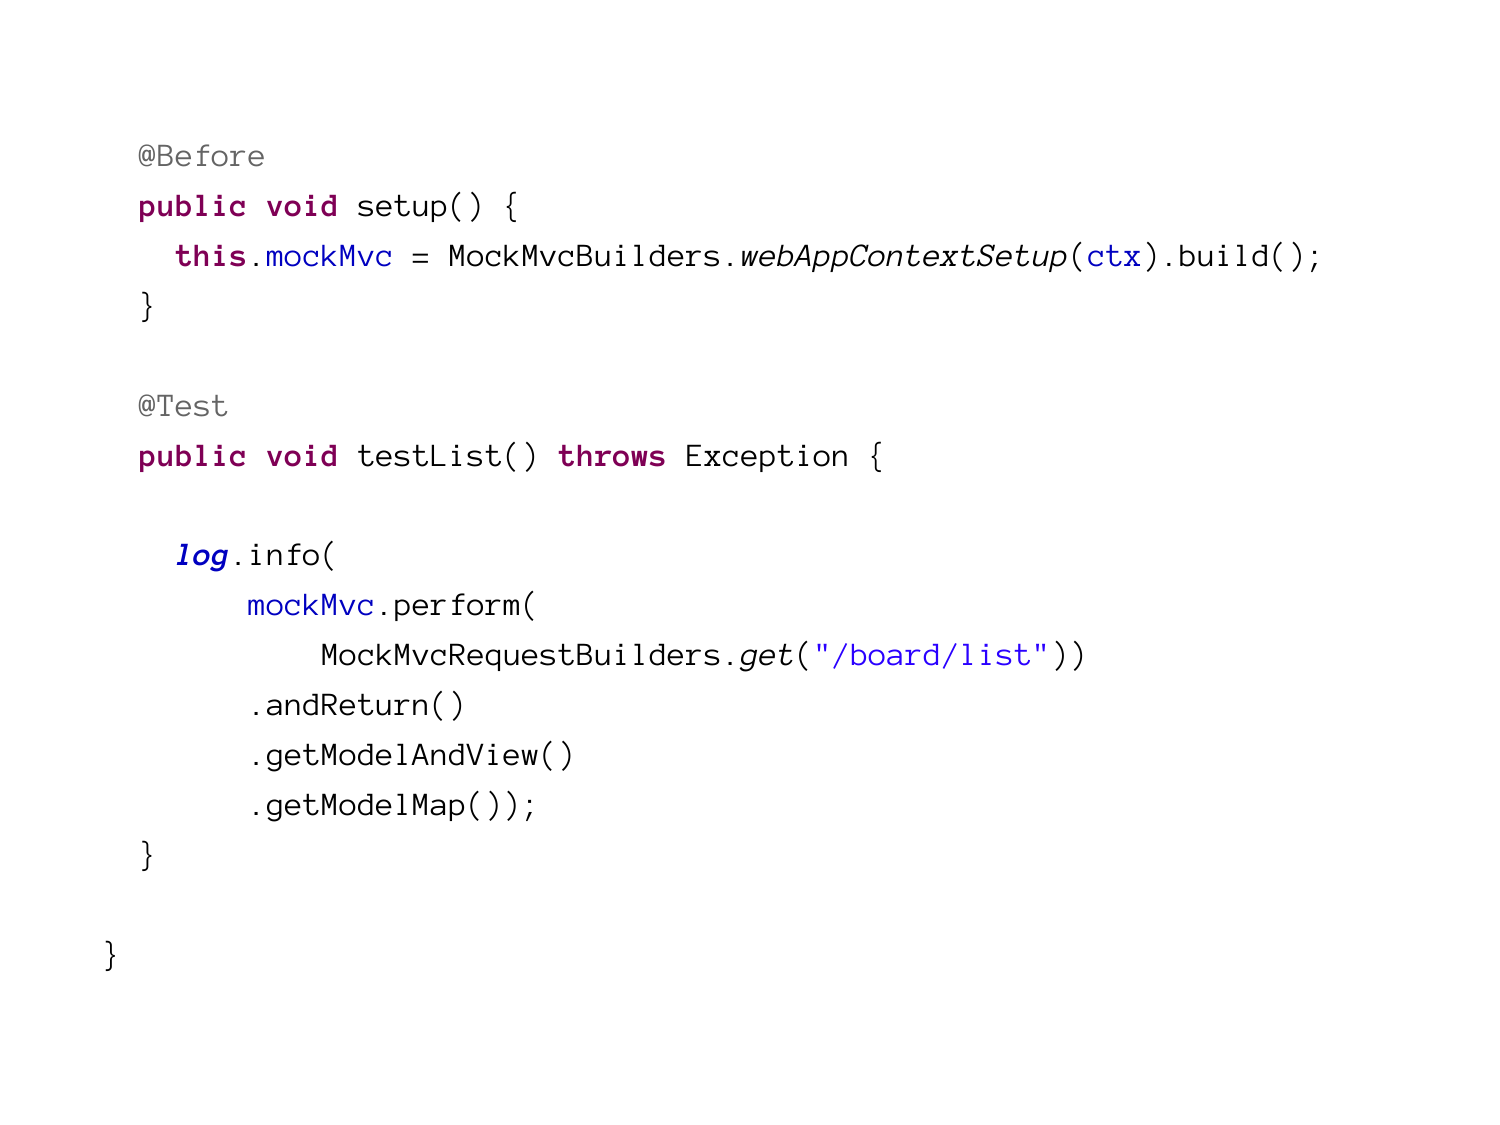

@Before
  public void setup() {
    this.mockMvc = MockMvcBuilders.webAppContextSetup(ctx).build();
  }

  @Test
  public void testList() throws Exception {

    log.info(
        mockMvc.perform(
            MockMvcRequestBuilders.get("/board/list"))
        .andReturn()
        .getModelAndView()
        .getModelMap());
  }

}